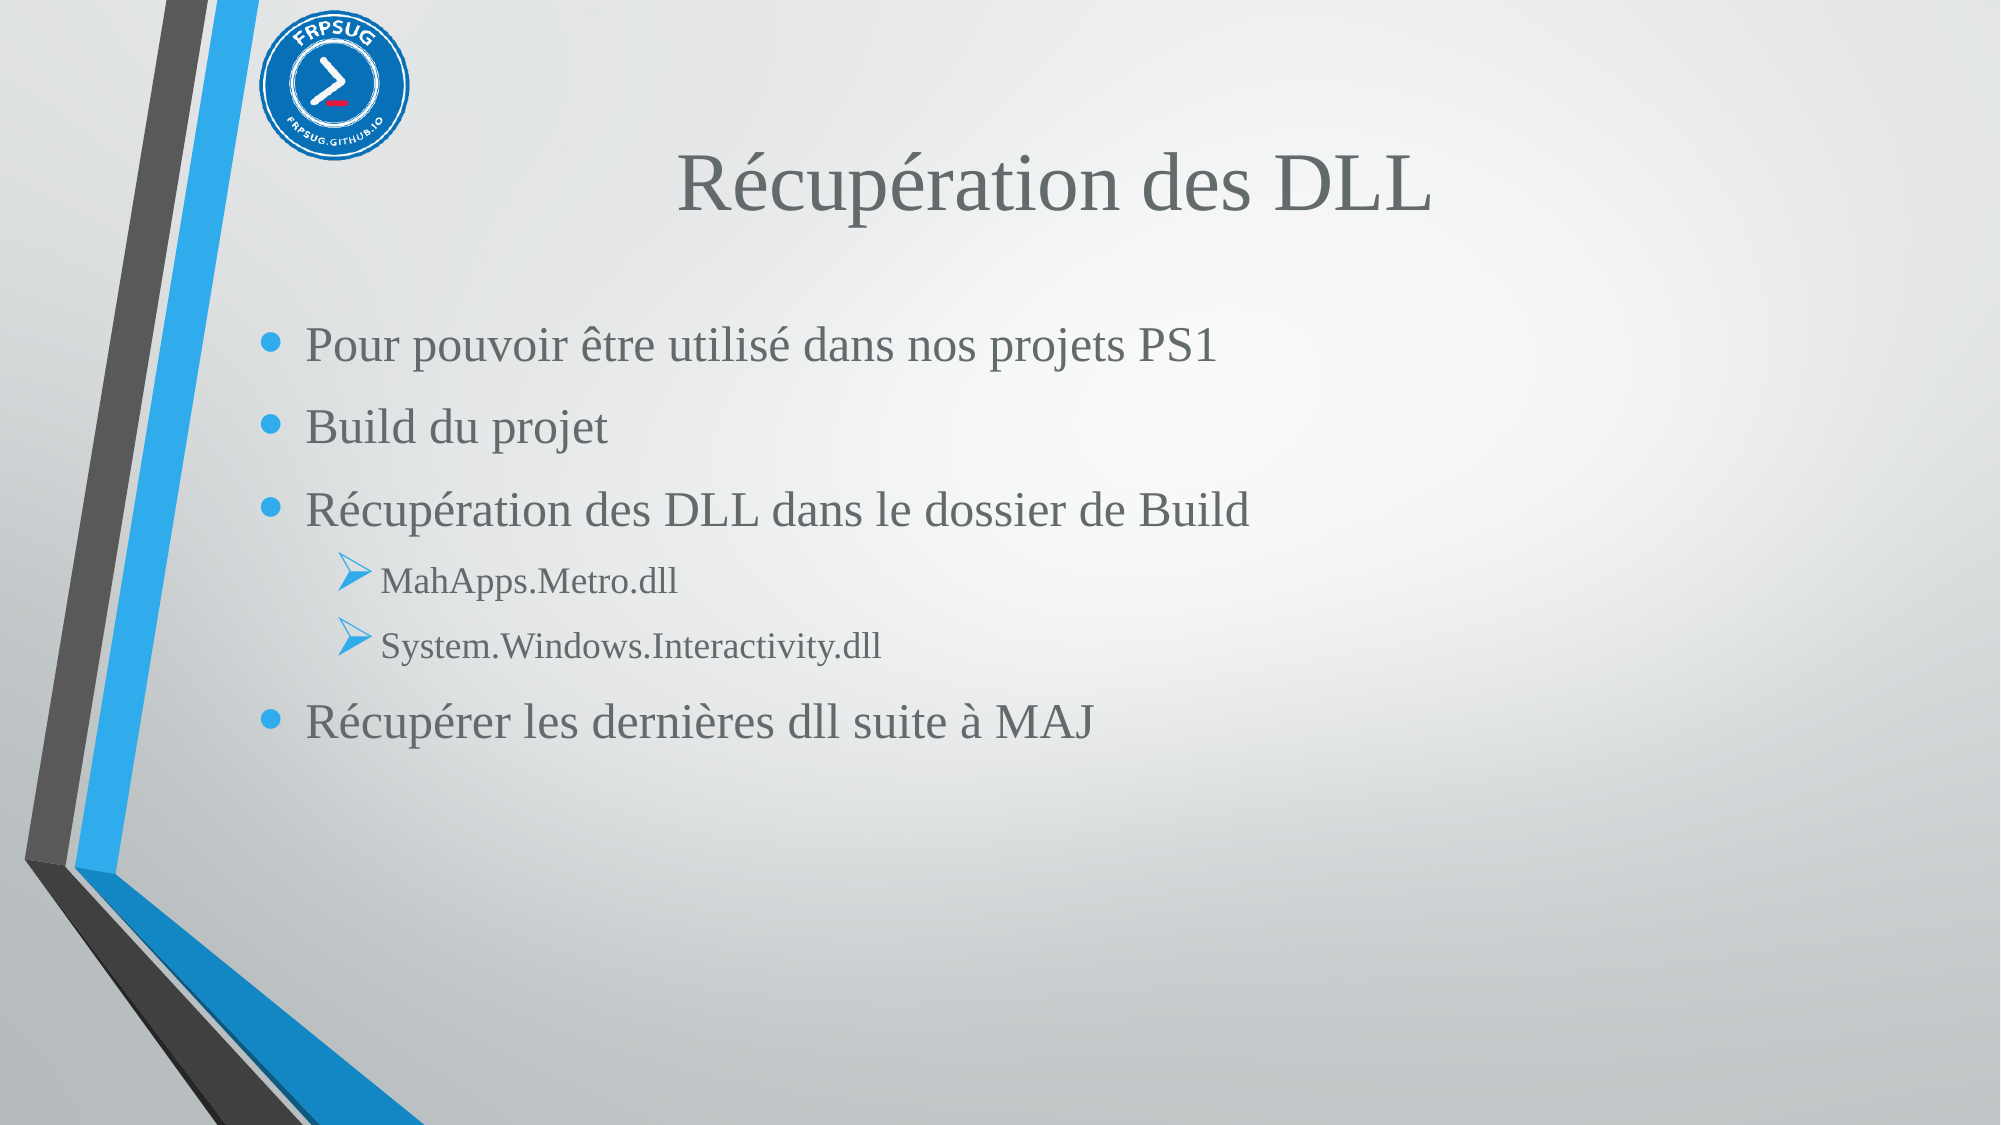

# Récupération des DLL
Pour pouvoir être utilisé dans nos projets PS1
Build du projet
Récupération des DLL dans le dossier de Build
MahApps.Metro.dll
System.Windows.Interactivity.dll
Récupérer les dernières dll suite à MAJ